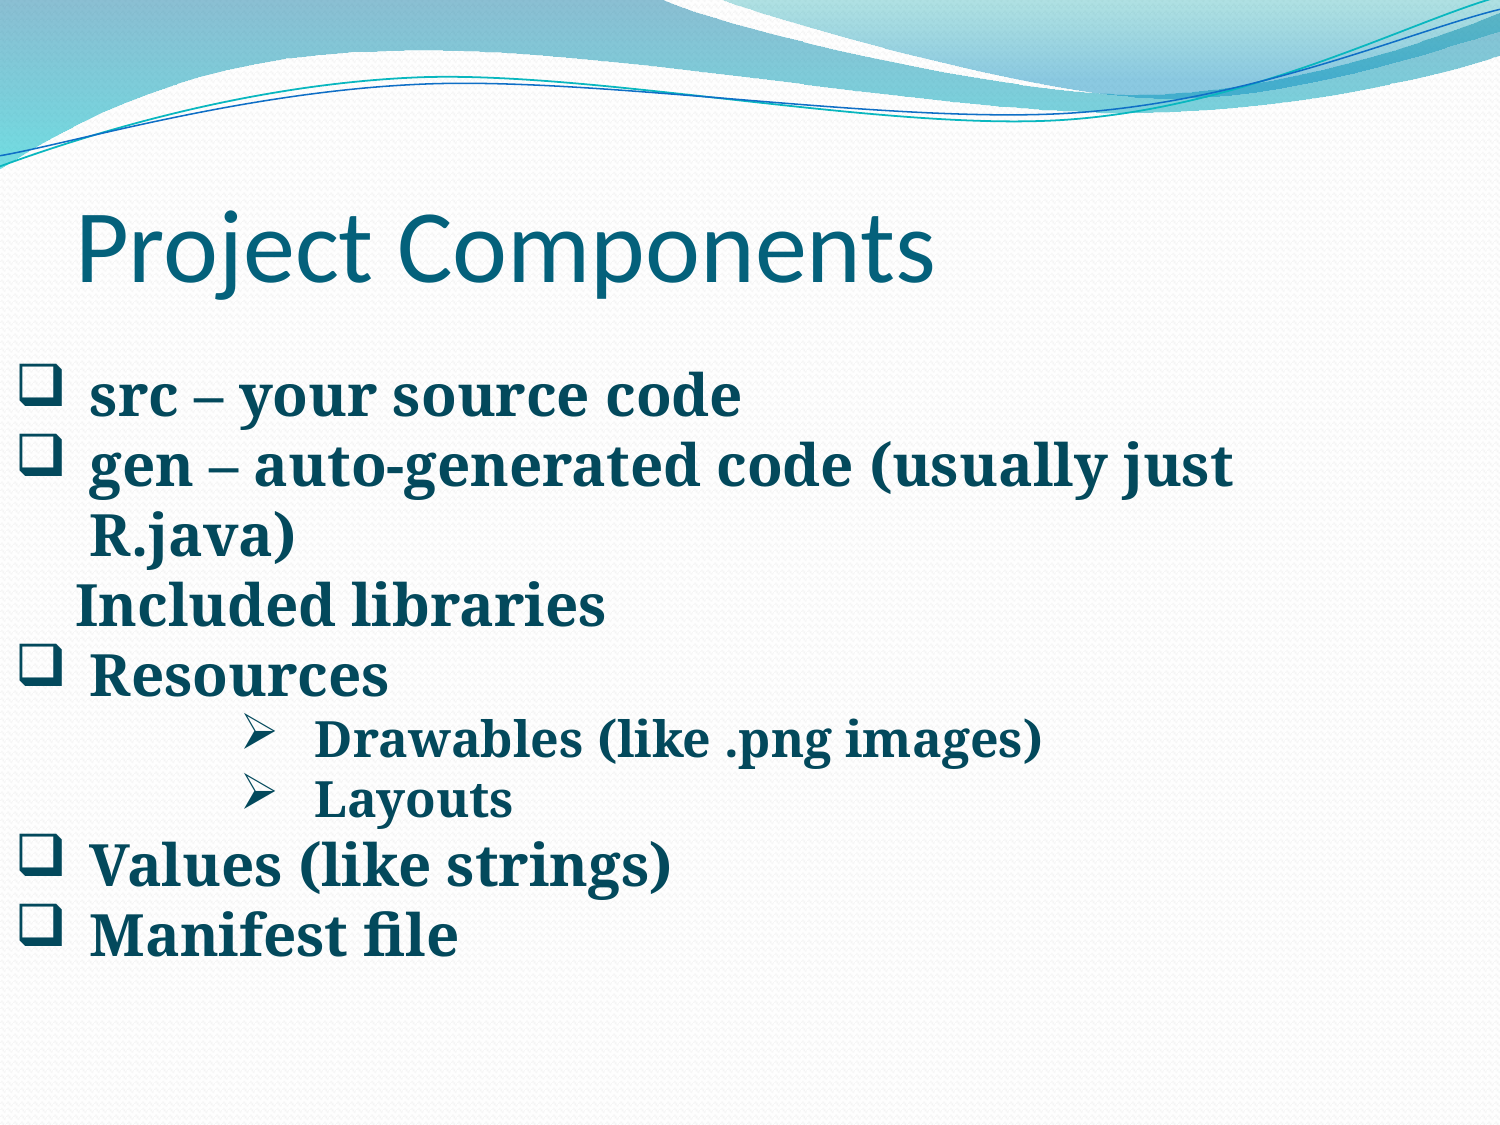

# Project Components
src – your source code
gen – auto-generated code (usually just R.java)
    Included libraries
Resources
Drawables (like .png images)
Layouts
Values (like strings)
Manifest file